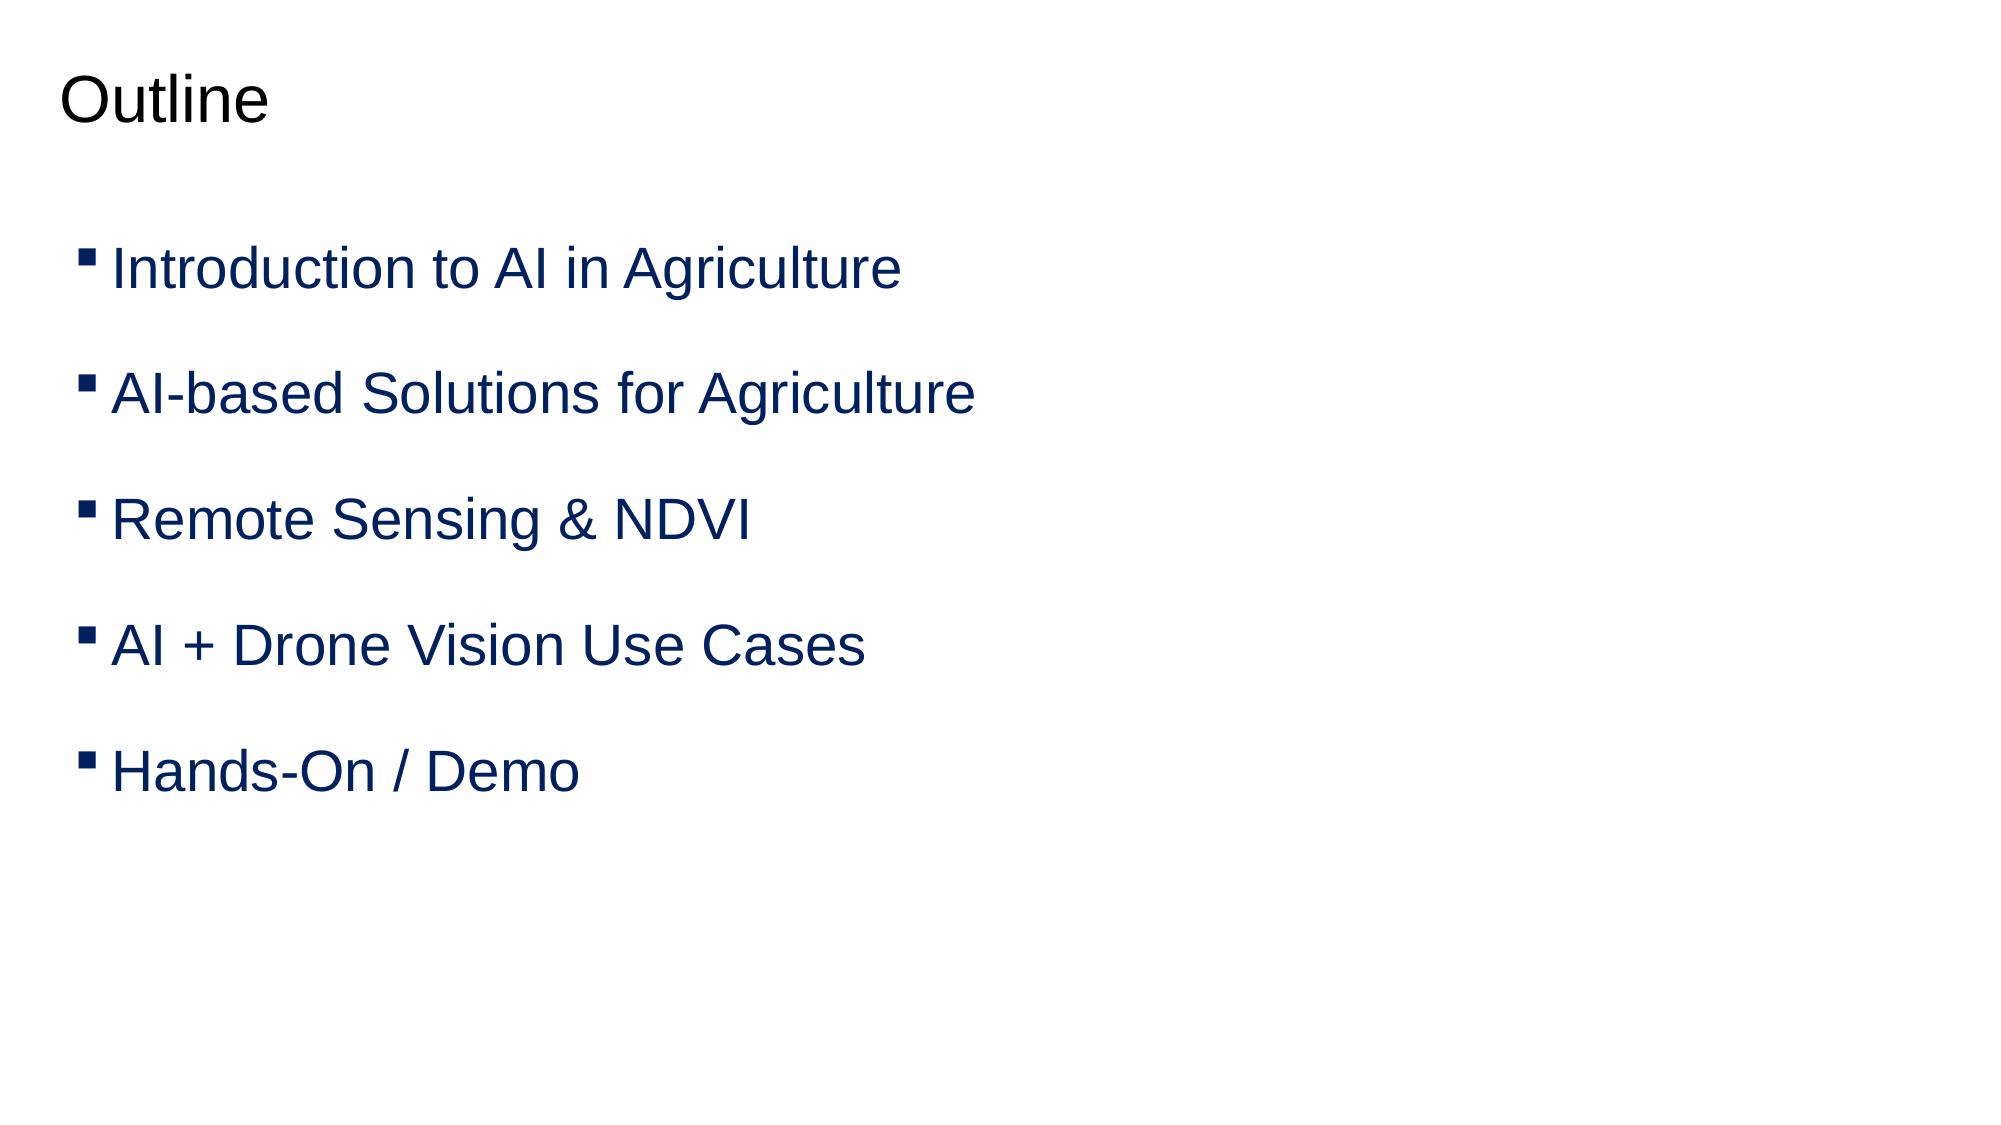

# Outline
Introduction to AI in Agriculture
AI-based Solutions for Agriculture
Remote Sensing & NDVI
AI + Drone Vision Use Cases
Hands-On / Demo